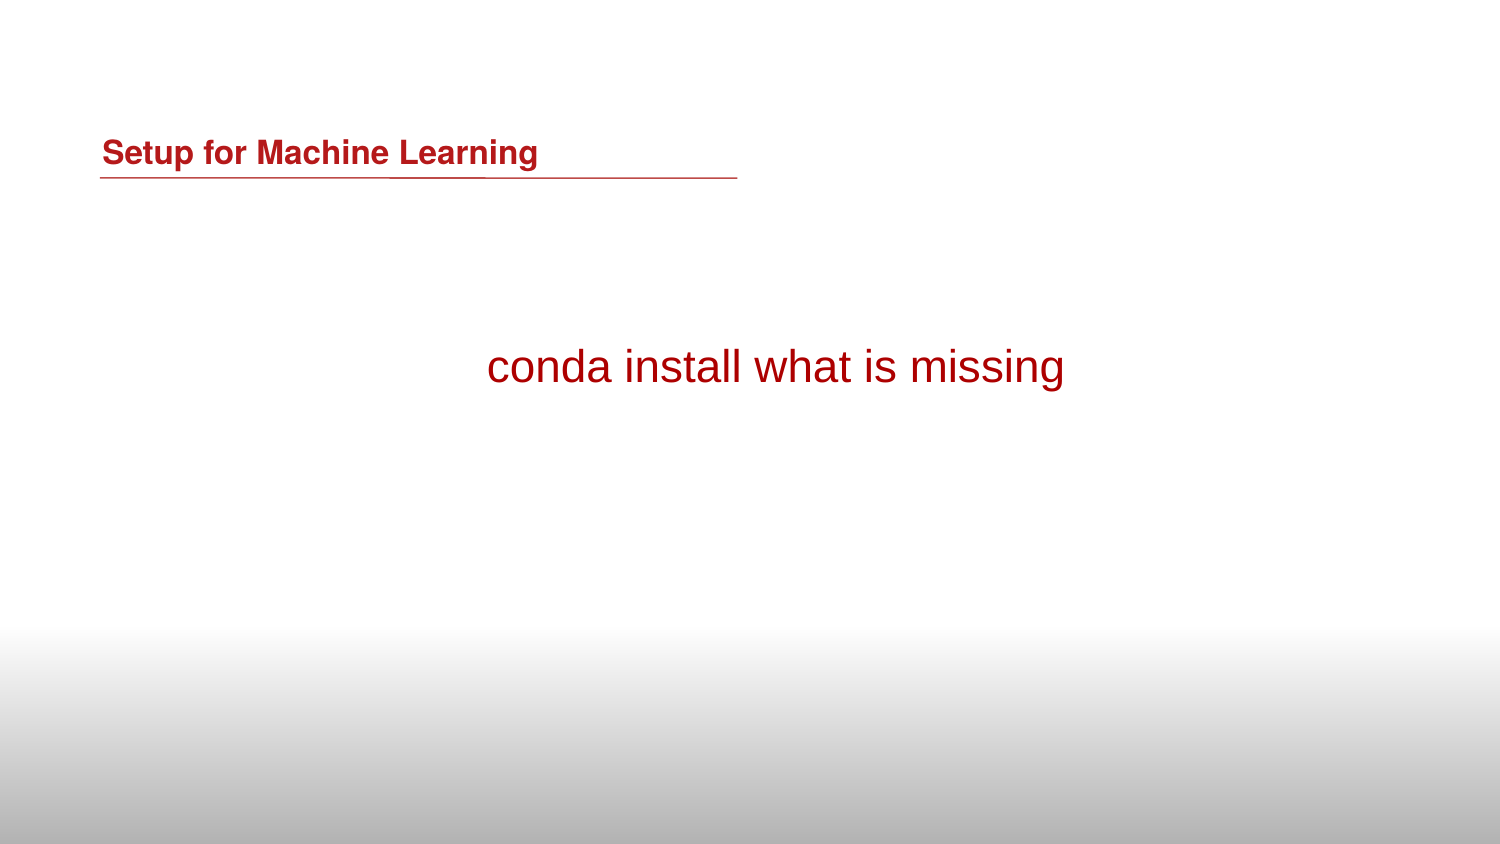

# Setup for Machine Learning
conda install what is missing